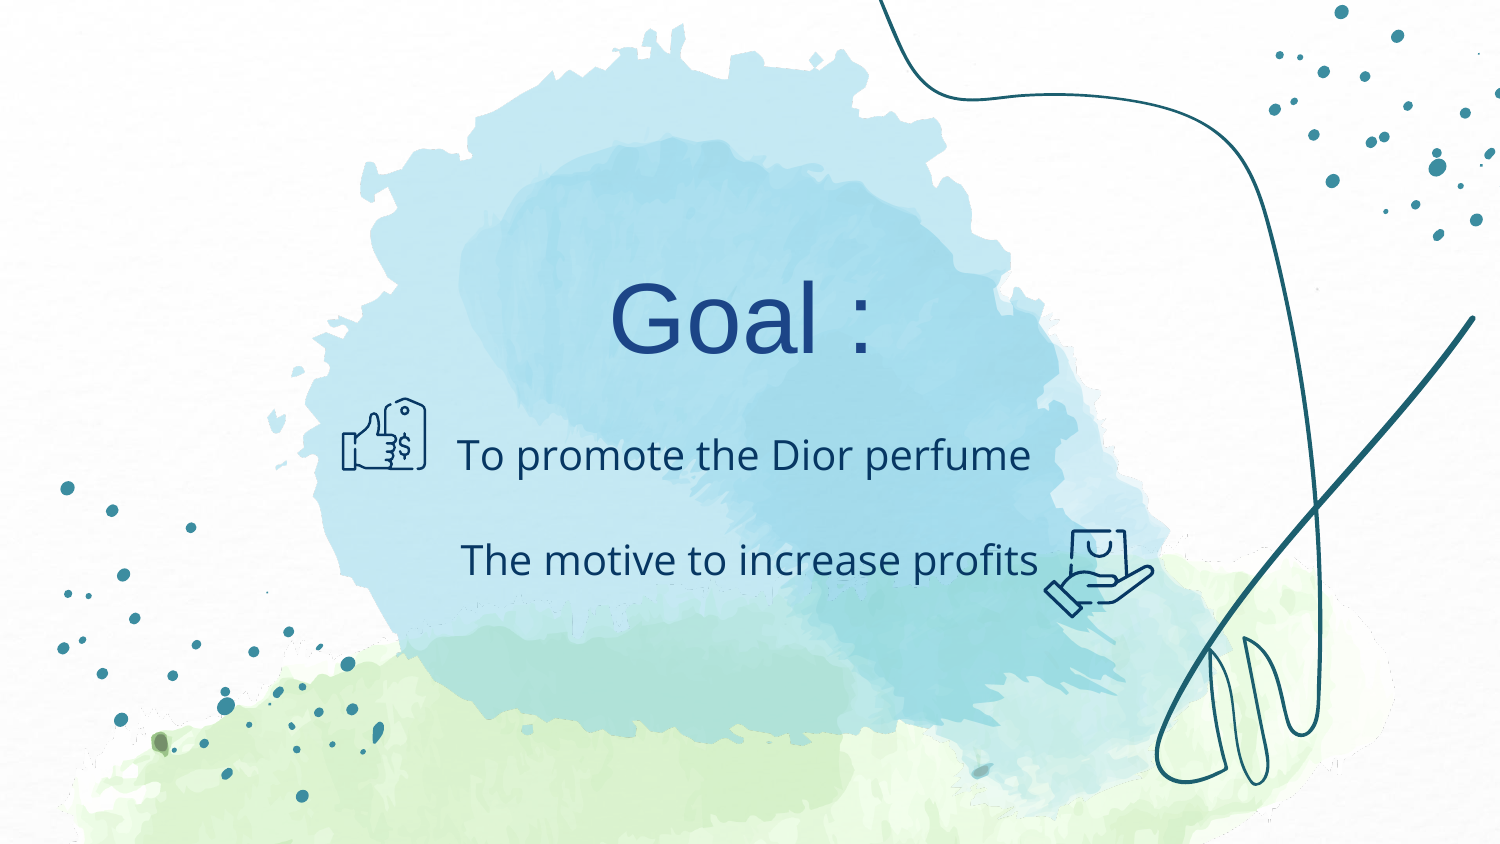

Goal :

To promote the Dior perfume

The motive to increase profits